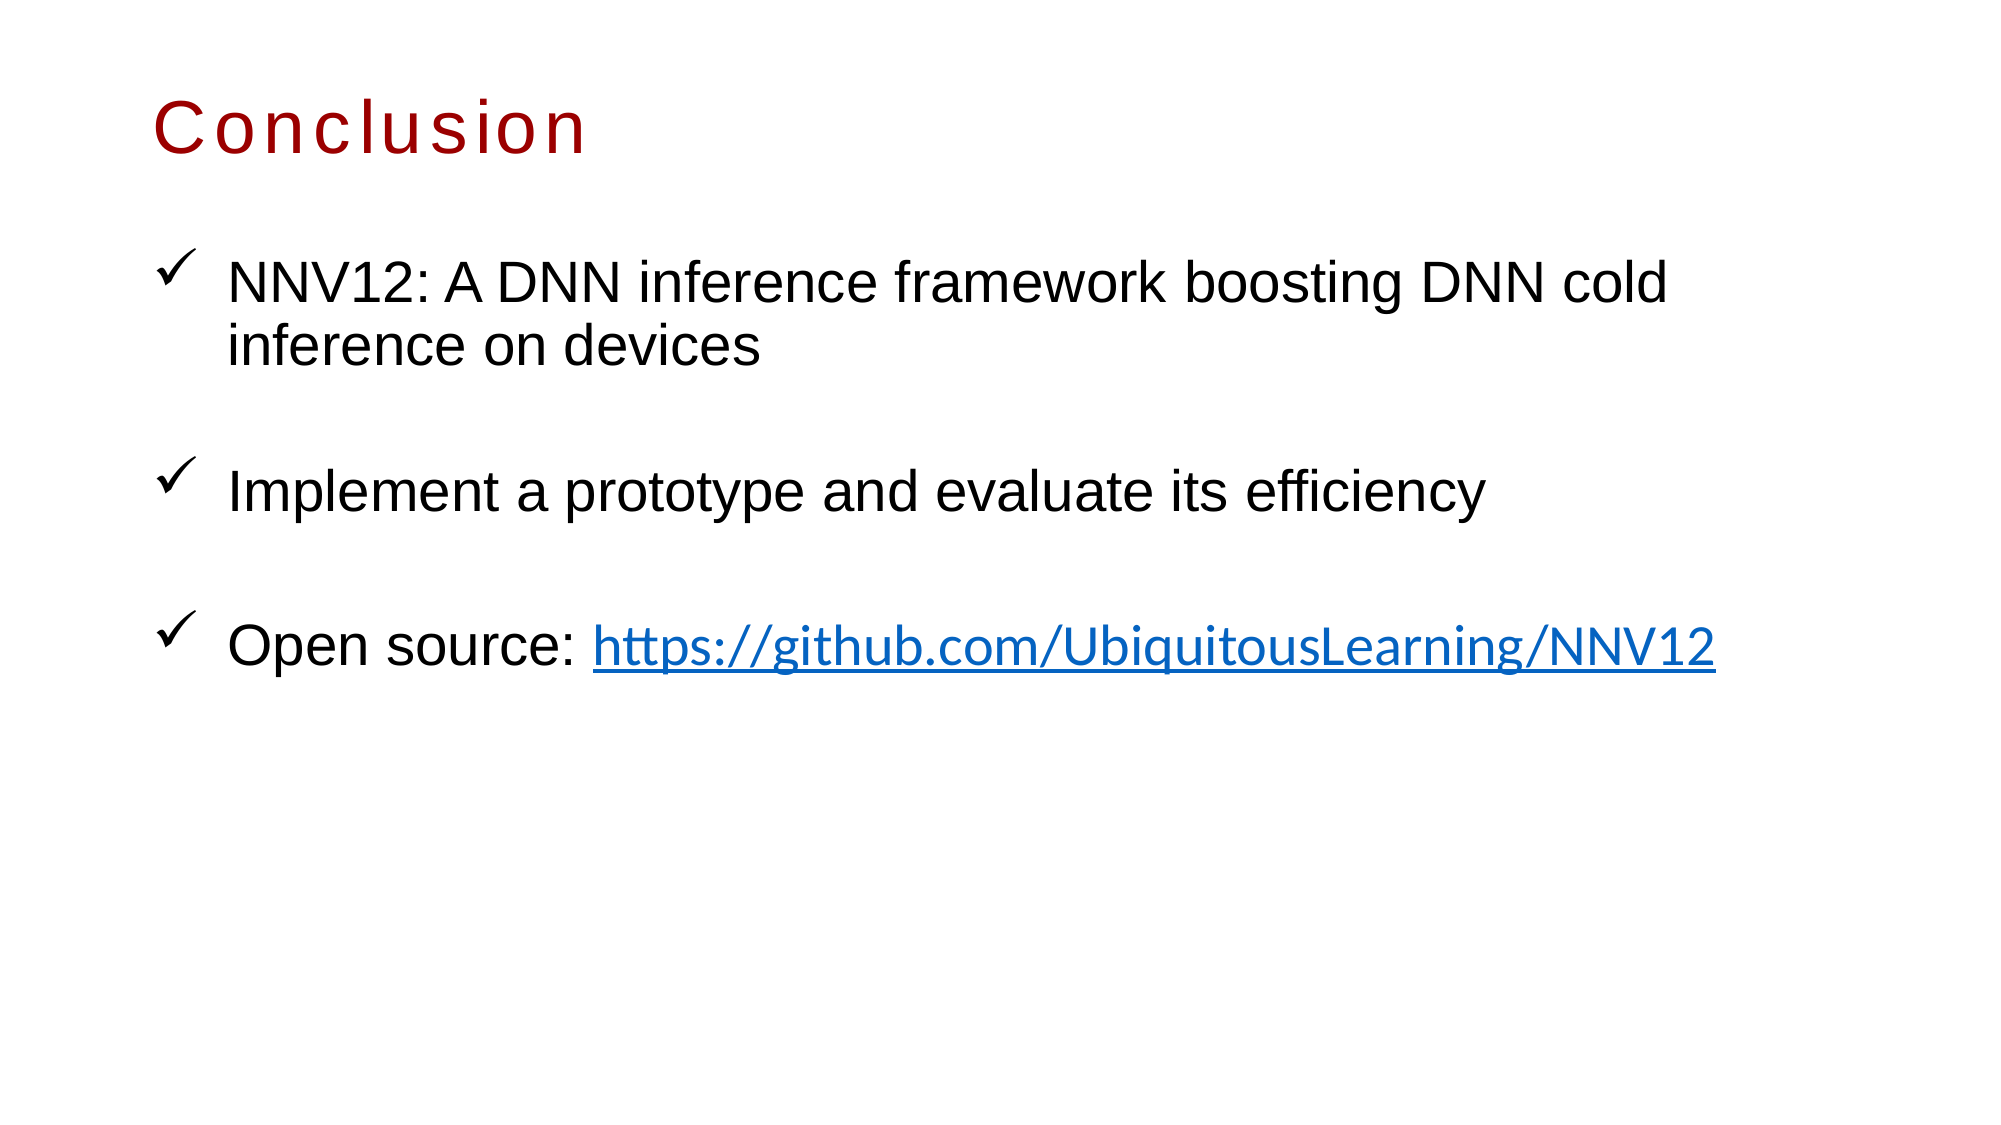

# Conclusion
NNV12: A DNN inference framework boosting DNN cold inference on devices

Implement a prototype and evaluate its efficiency

Open source: https://github.com/UbiquitousLearning/NNV12